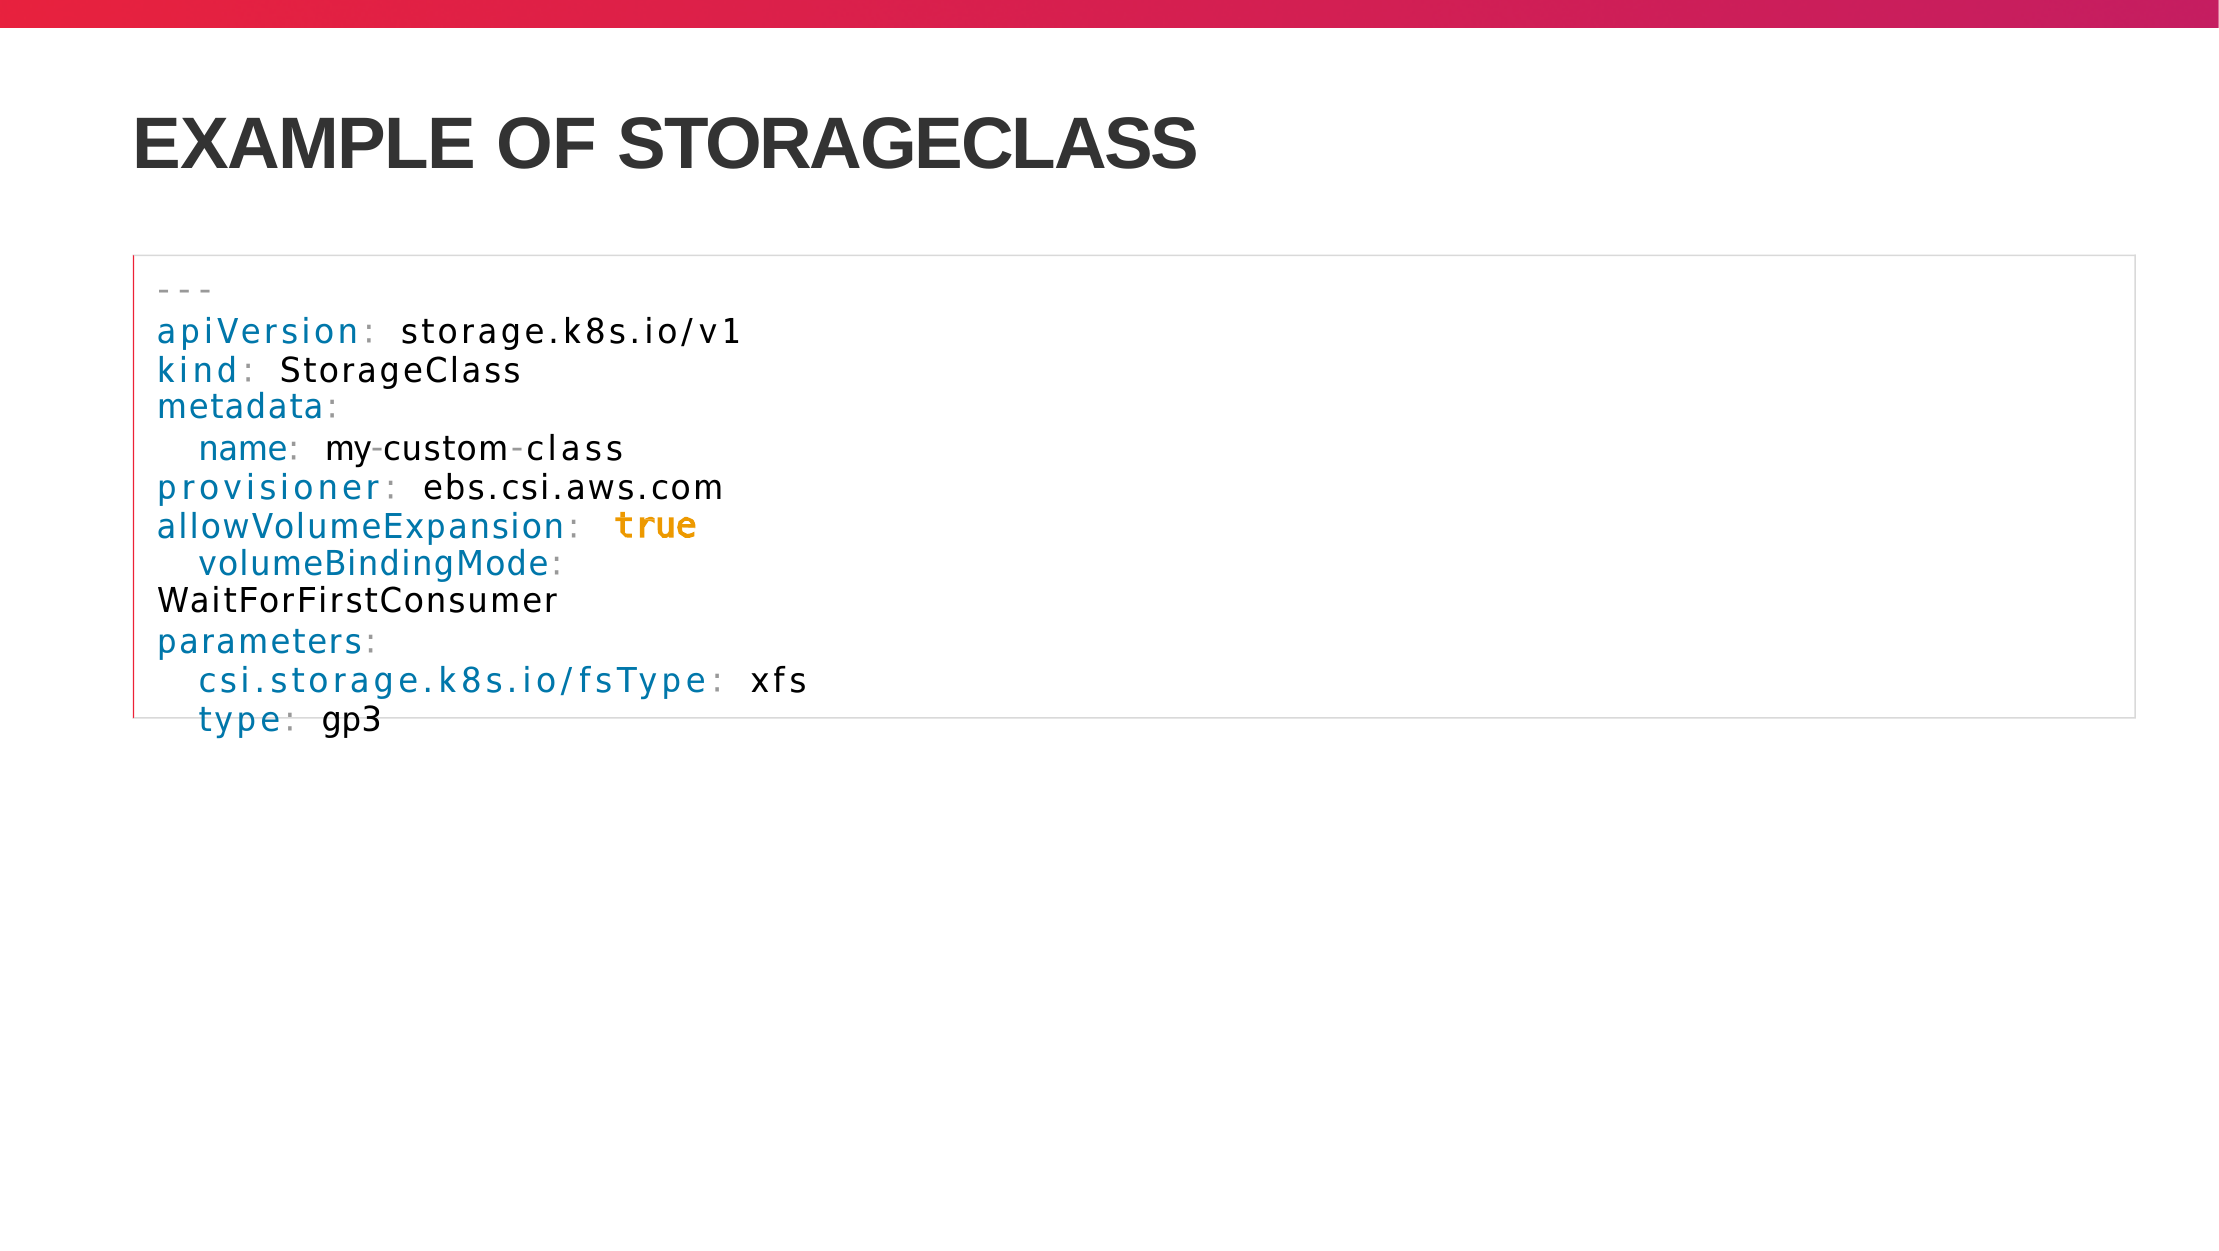

# EXAMPLE OF STORAGECLASS
---
apiVersion:  storage.k8s.io/v1 kind: StorageClass
metadata:
name:  my-custom-class provisioner:  ebs.csi.aws.com allowVolumeExpansion:
volumeBindingMode:  WaitForFirstConsumer
parameters: csi.storage.k8s.io/fsType:  xfs type: gp3